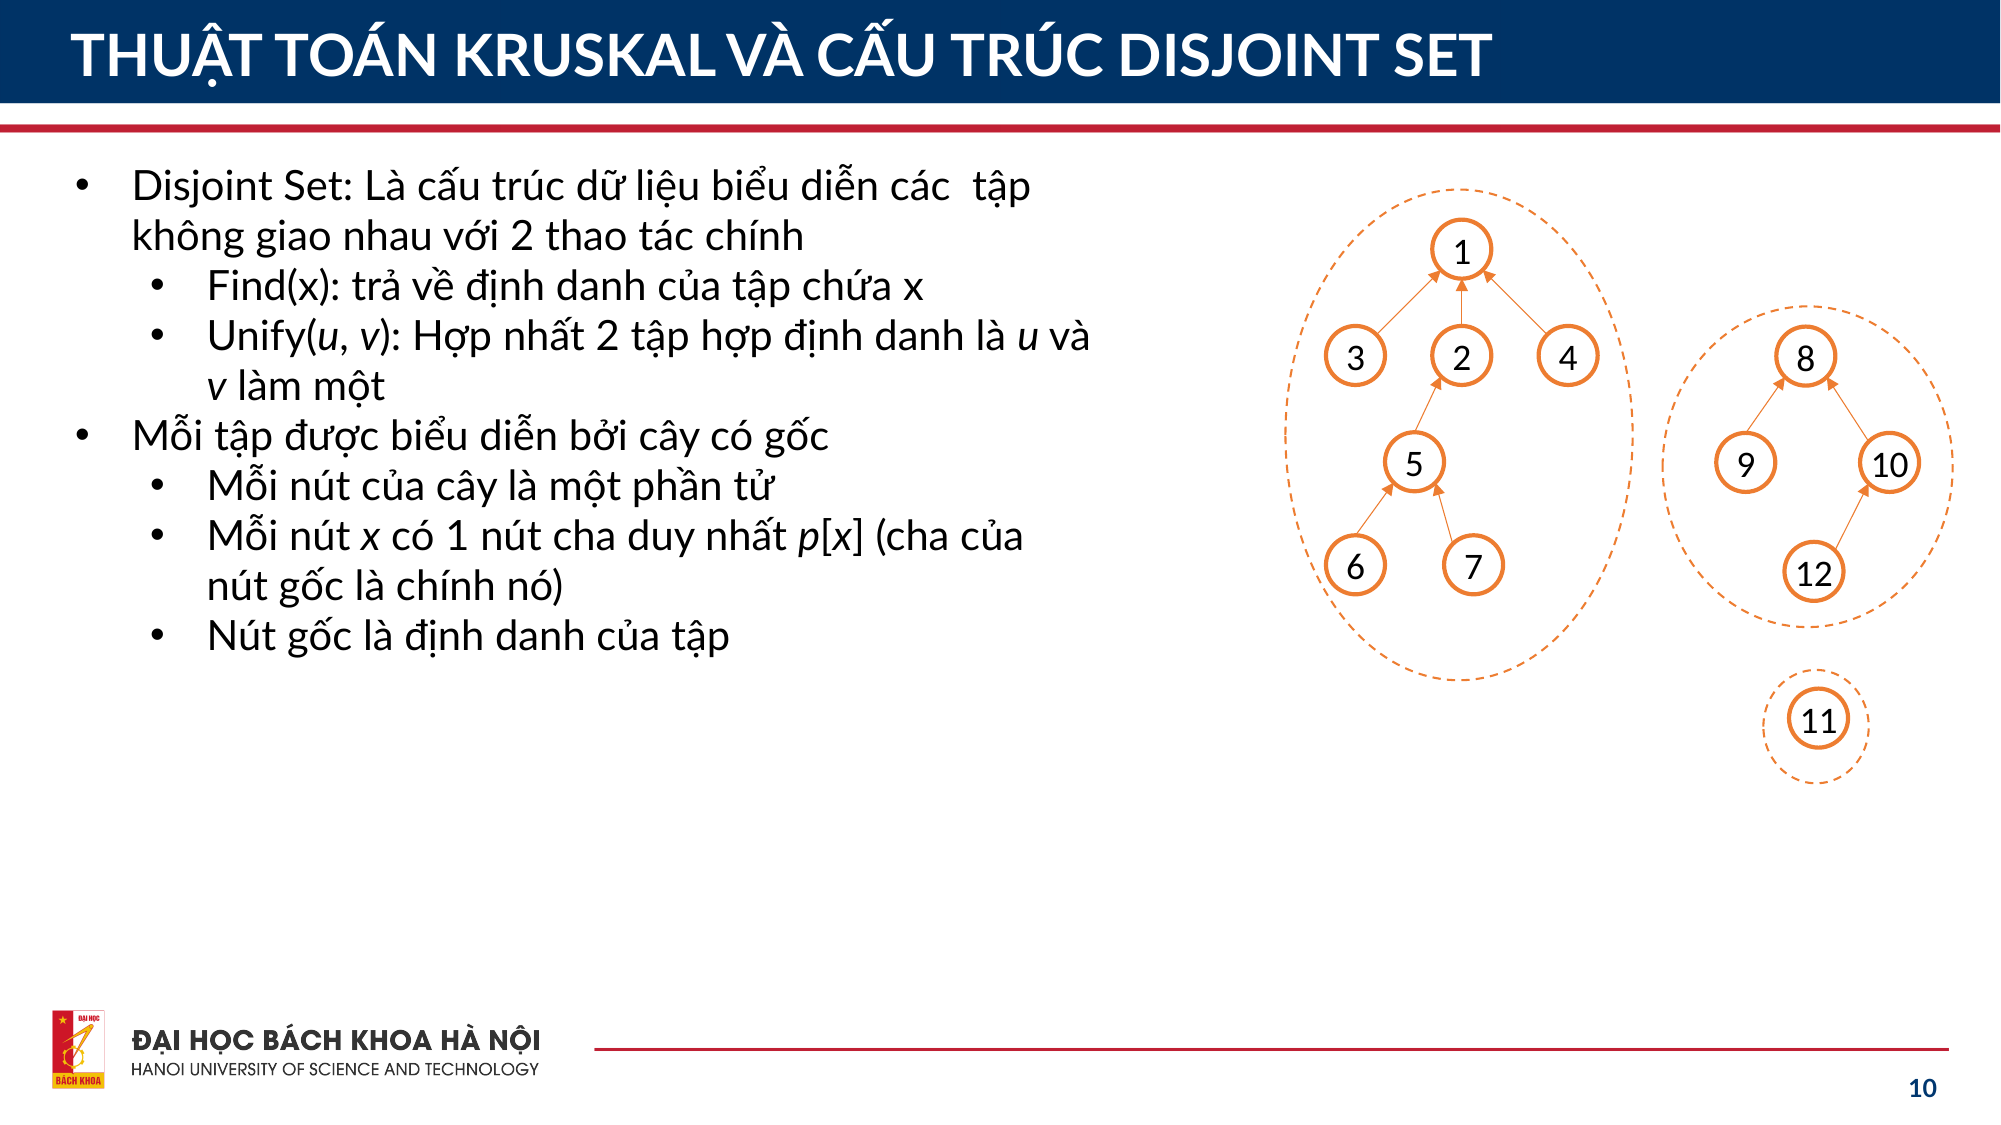

# THUẬT TOÁN KRUSKAL VÀ CẤU TRÚC DISJOINT SET
Disjoint Set: Là cấu trúc dữ liệu biểu diễn các  tập không giao nhau với 2 thao tác chính
Find(x): trả về định danh của tập chứa x
Unify(u, v): Hợp nhất 2 tập hợp định danh là u và v làm một
Mỗi tập được biểu diễn bởi cây có gốc
Mỗi nút của cây là một phần tử
Mỗi nút x có 1 nút cha duy nhất p[x] (cha của nút gốc là chính nó)
Nút gốc là định danh của tập

c
1
c
3
2
4
8
5
9
10
6
7
12

11
10